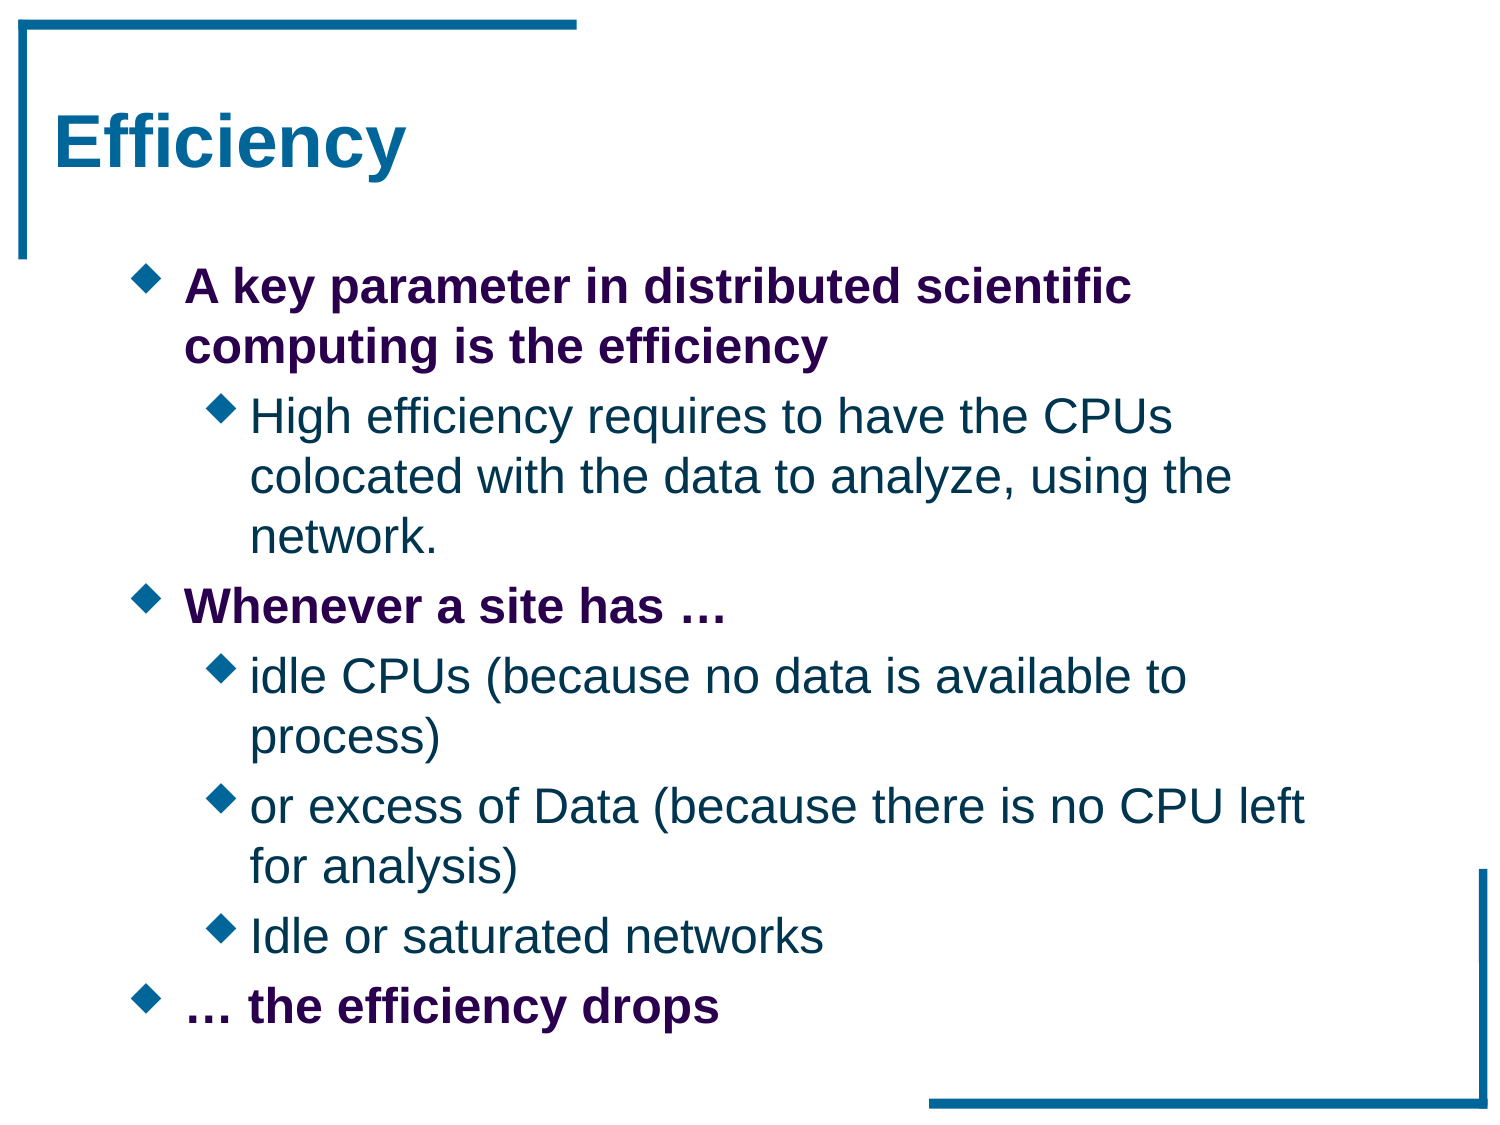

# Efficiency
A key parameter in distributed scientific computing is the efficiency
High efficiency requires to have the CPUs colocated with the data to analyze, using the network.
Whenever a site has …
idle CPUs (because no data is available to process)
or excess of Data (because there is no CPU left for analysis)
Idle or saturated networks
… the efficiency drops